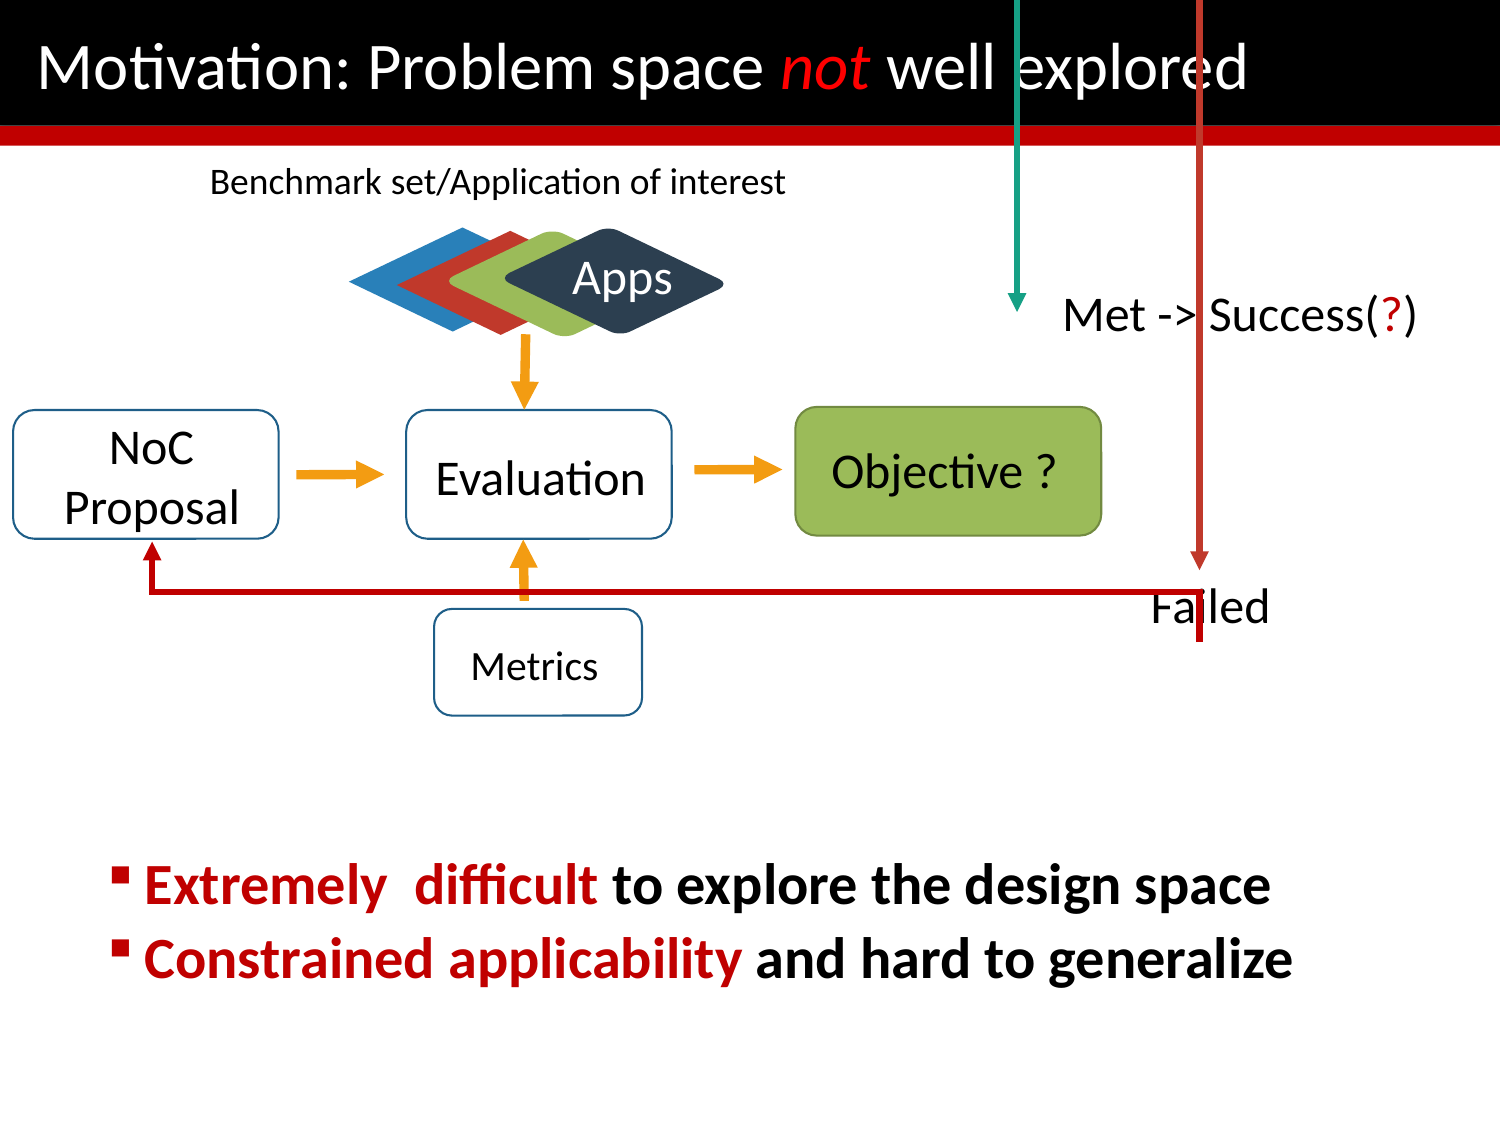

# Motivation: Problem space not well explored
Benchmark set/Application of interest

Apps
   Met -> Success(?)
    NoC
Proposal

Objective ?
   Evaluation
   Failed

   Metrics

Extremely  difficult to explore the design space
Constrained applicability and hard to generalize